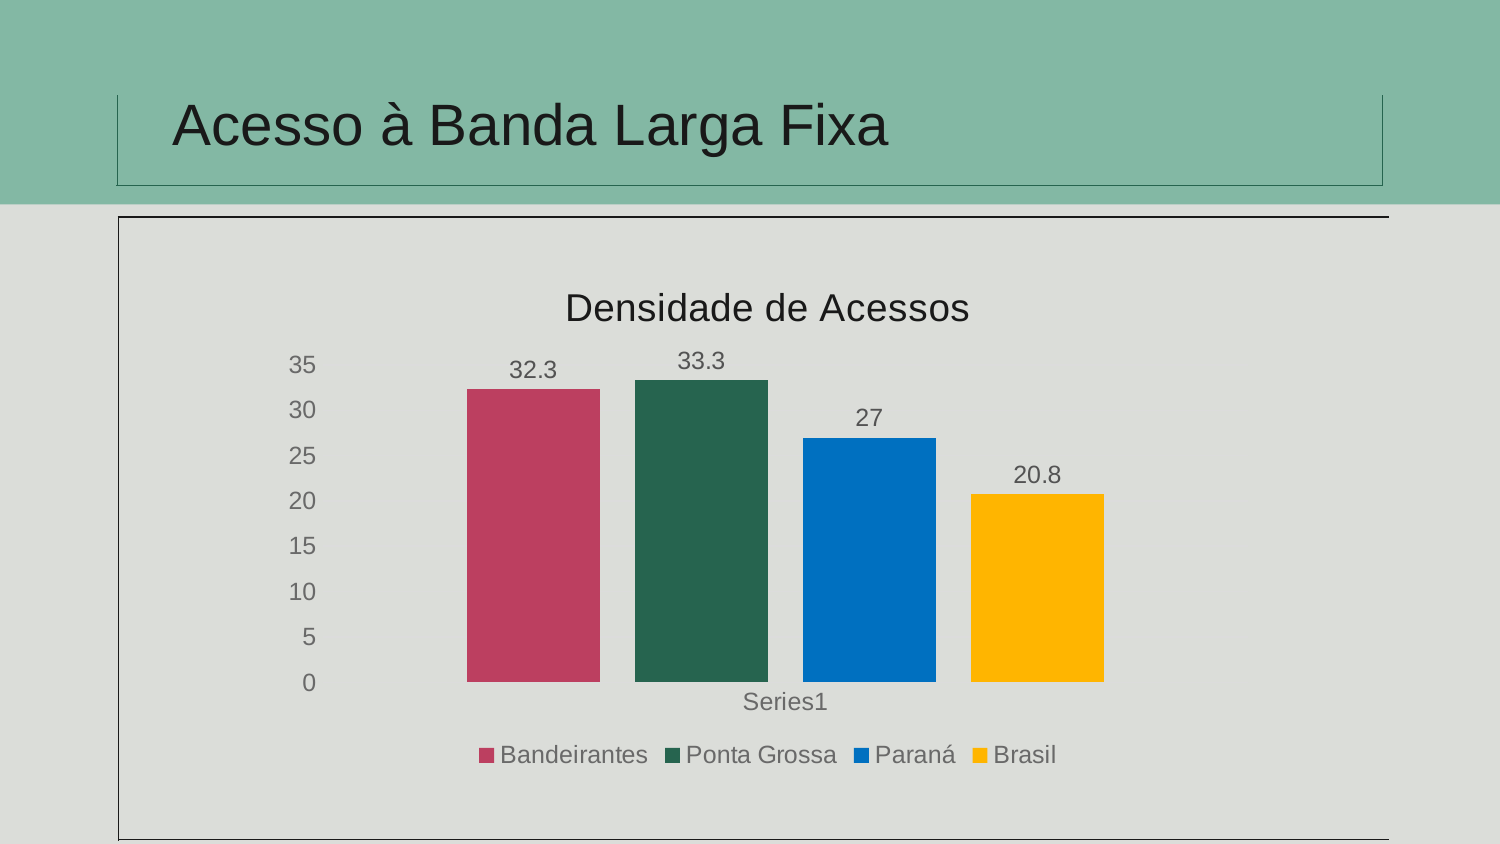

# Acesso à Banda Larga Fixa

### Chart: Densidade de Acessos

| Category | Bandeirantes | Ponta Grossa | Paraná | Brasil |
|---|---|---|---|---|
|  | 32.3 | 33.3 | 27.0 | 20.8 |